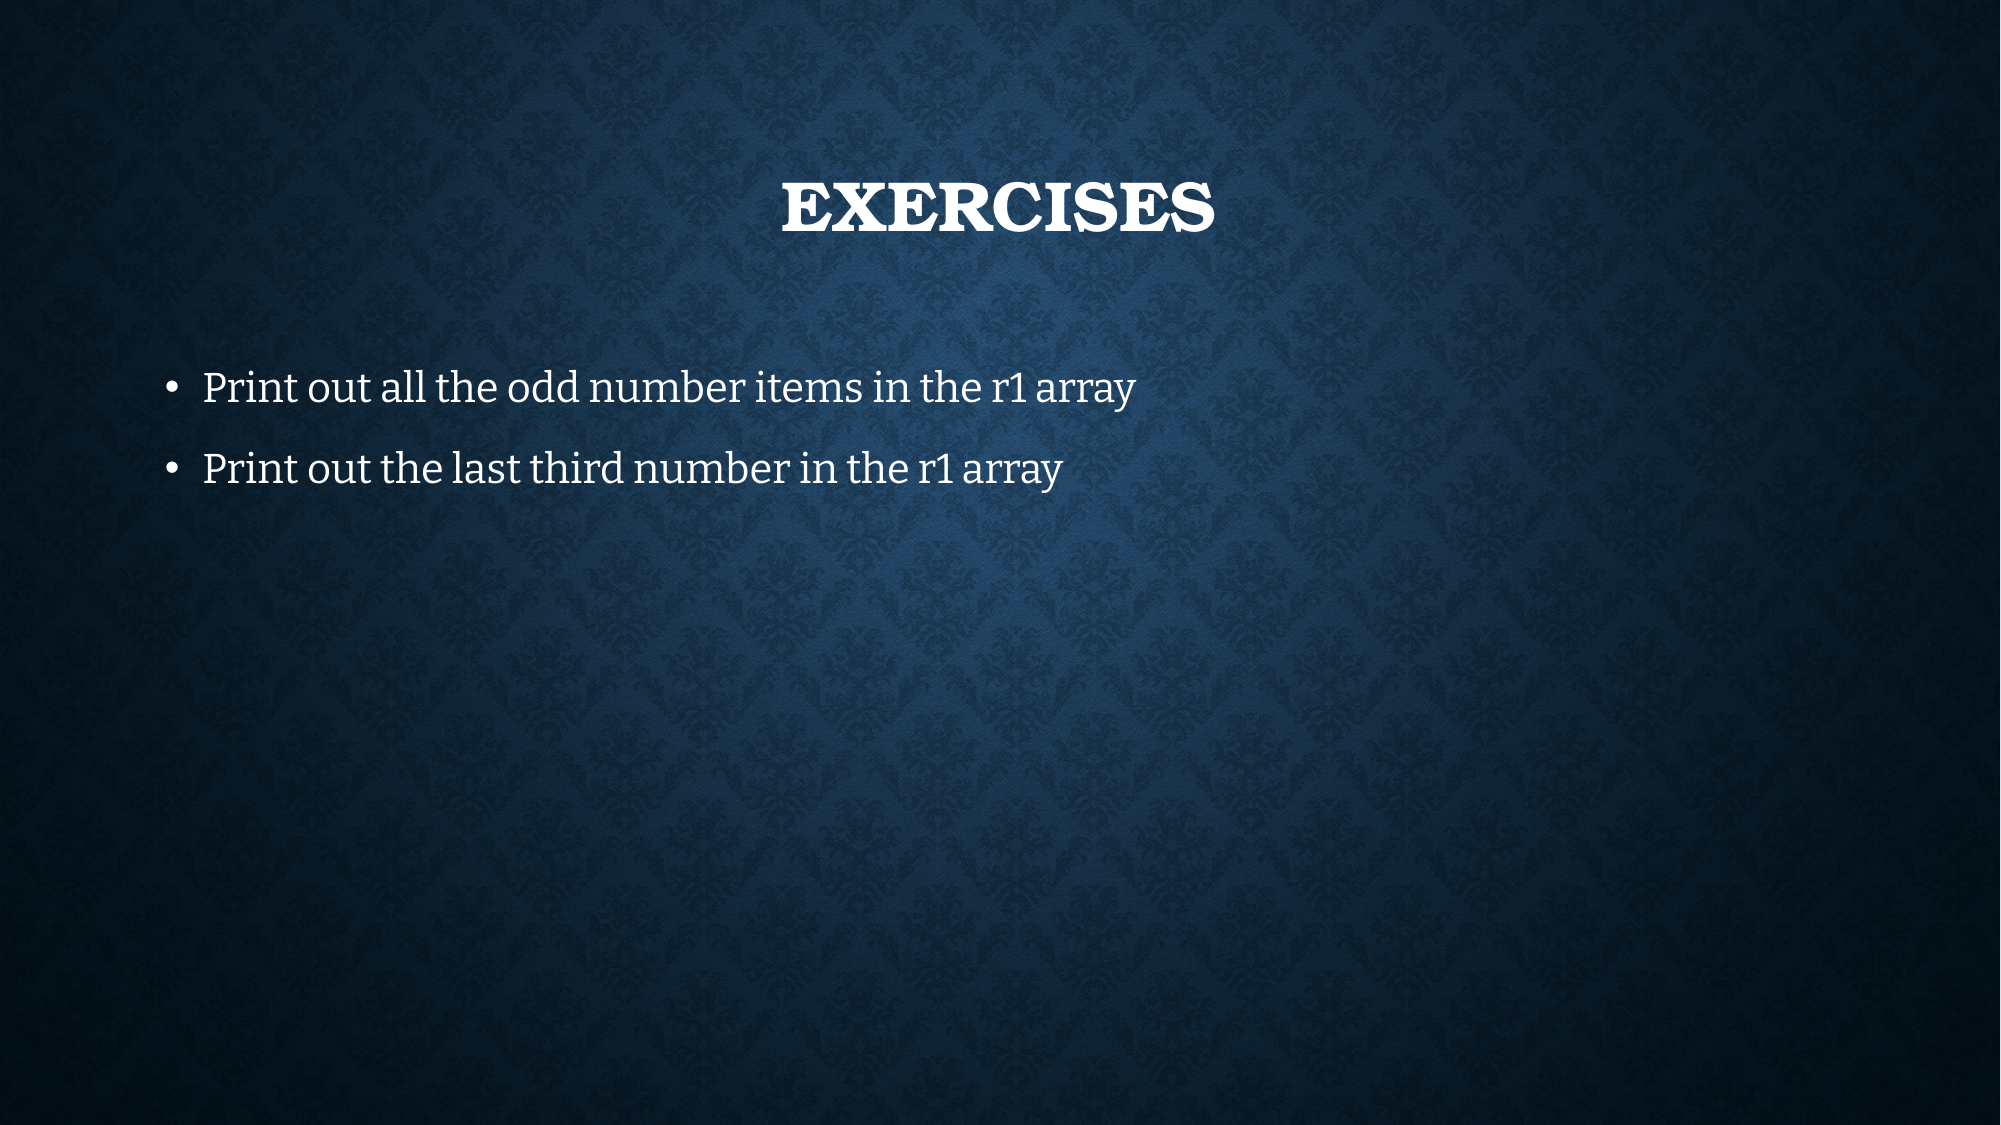

# Exercises
Print out all the odd number items in the r1 array
Print out the last third number in the r1 array